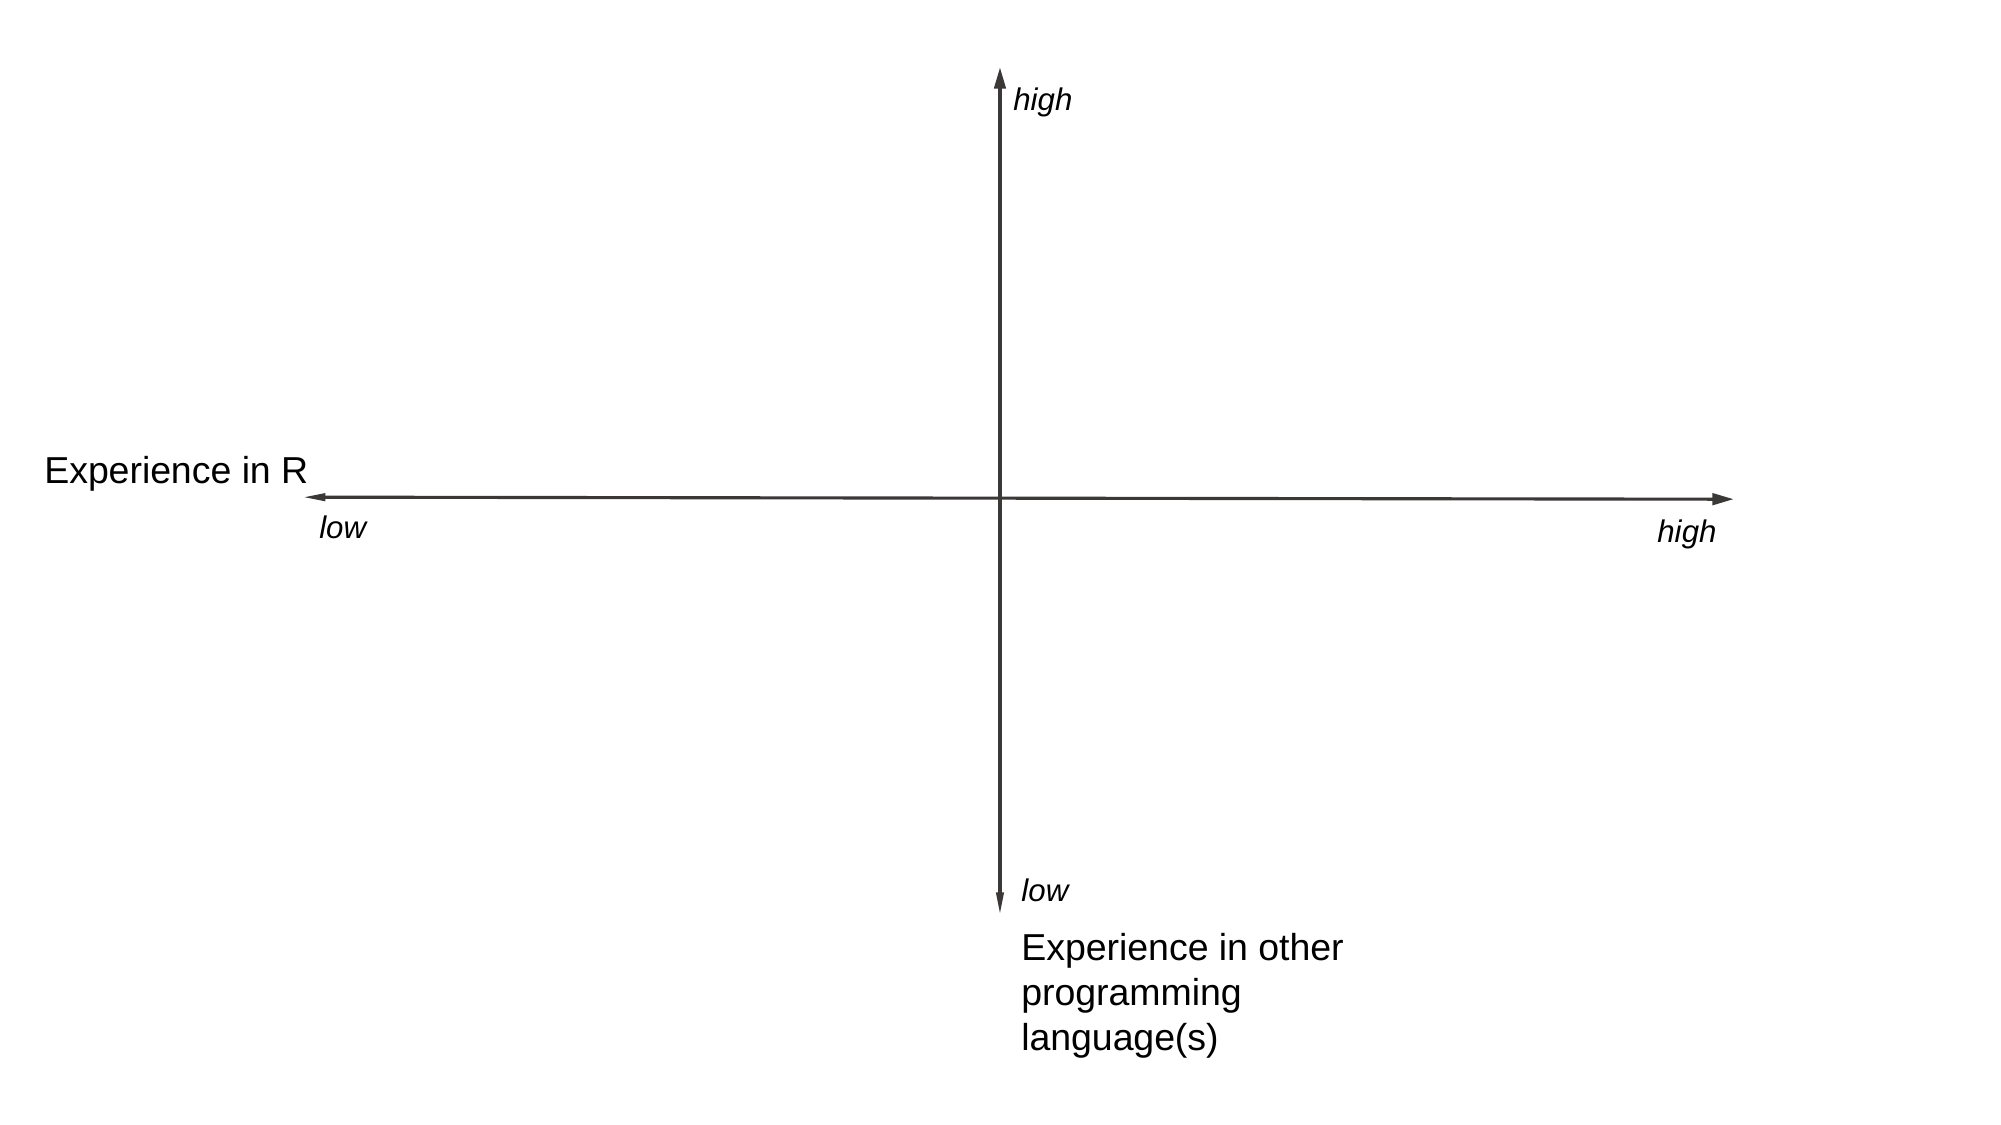

high
Experience in R
low
high
low
Experience in other programming language(s)